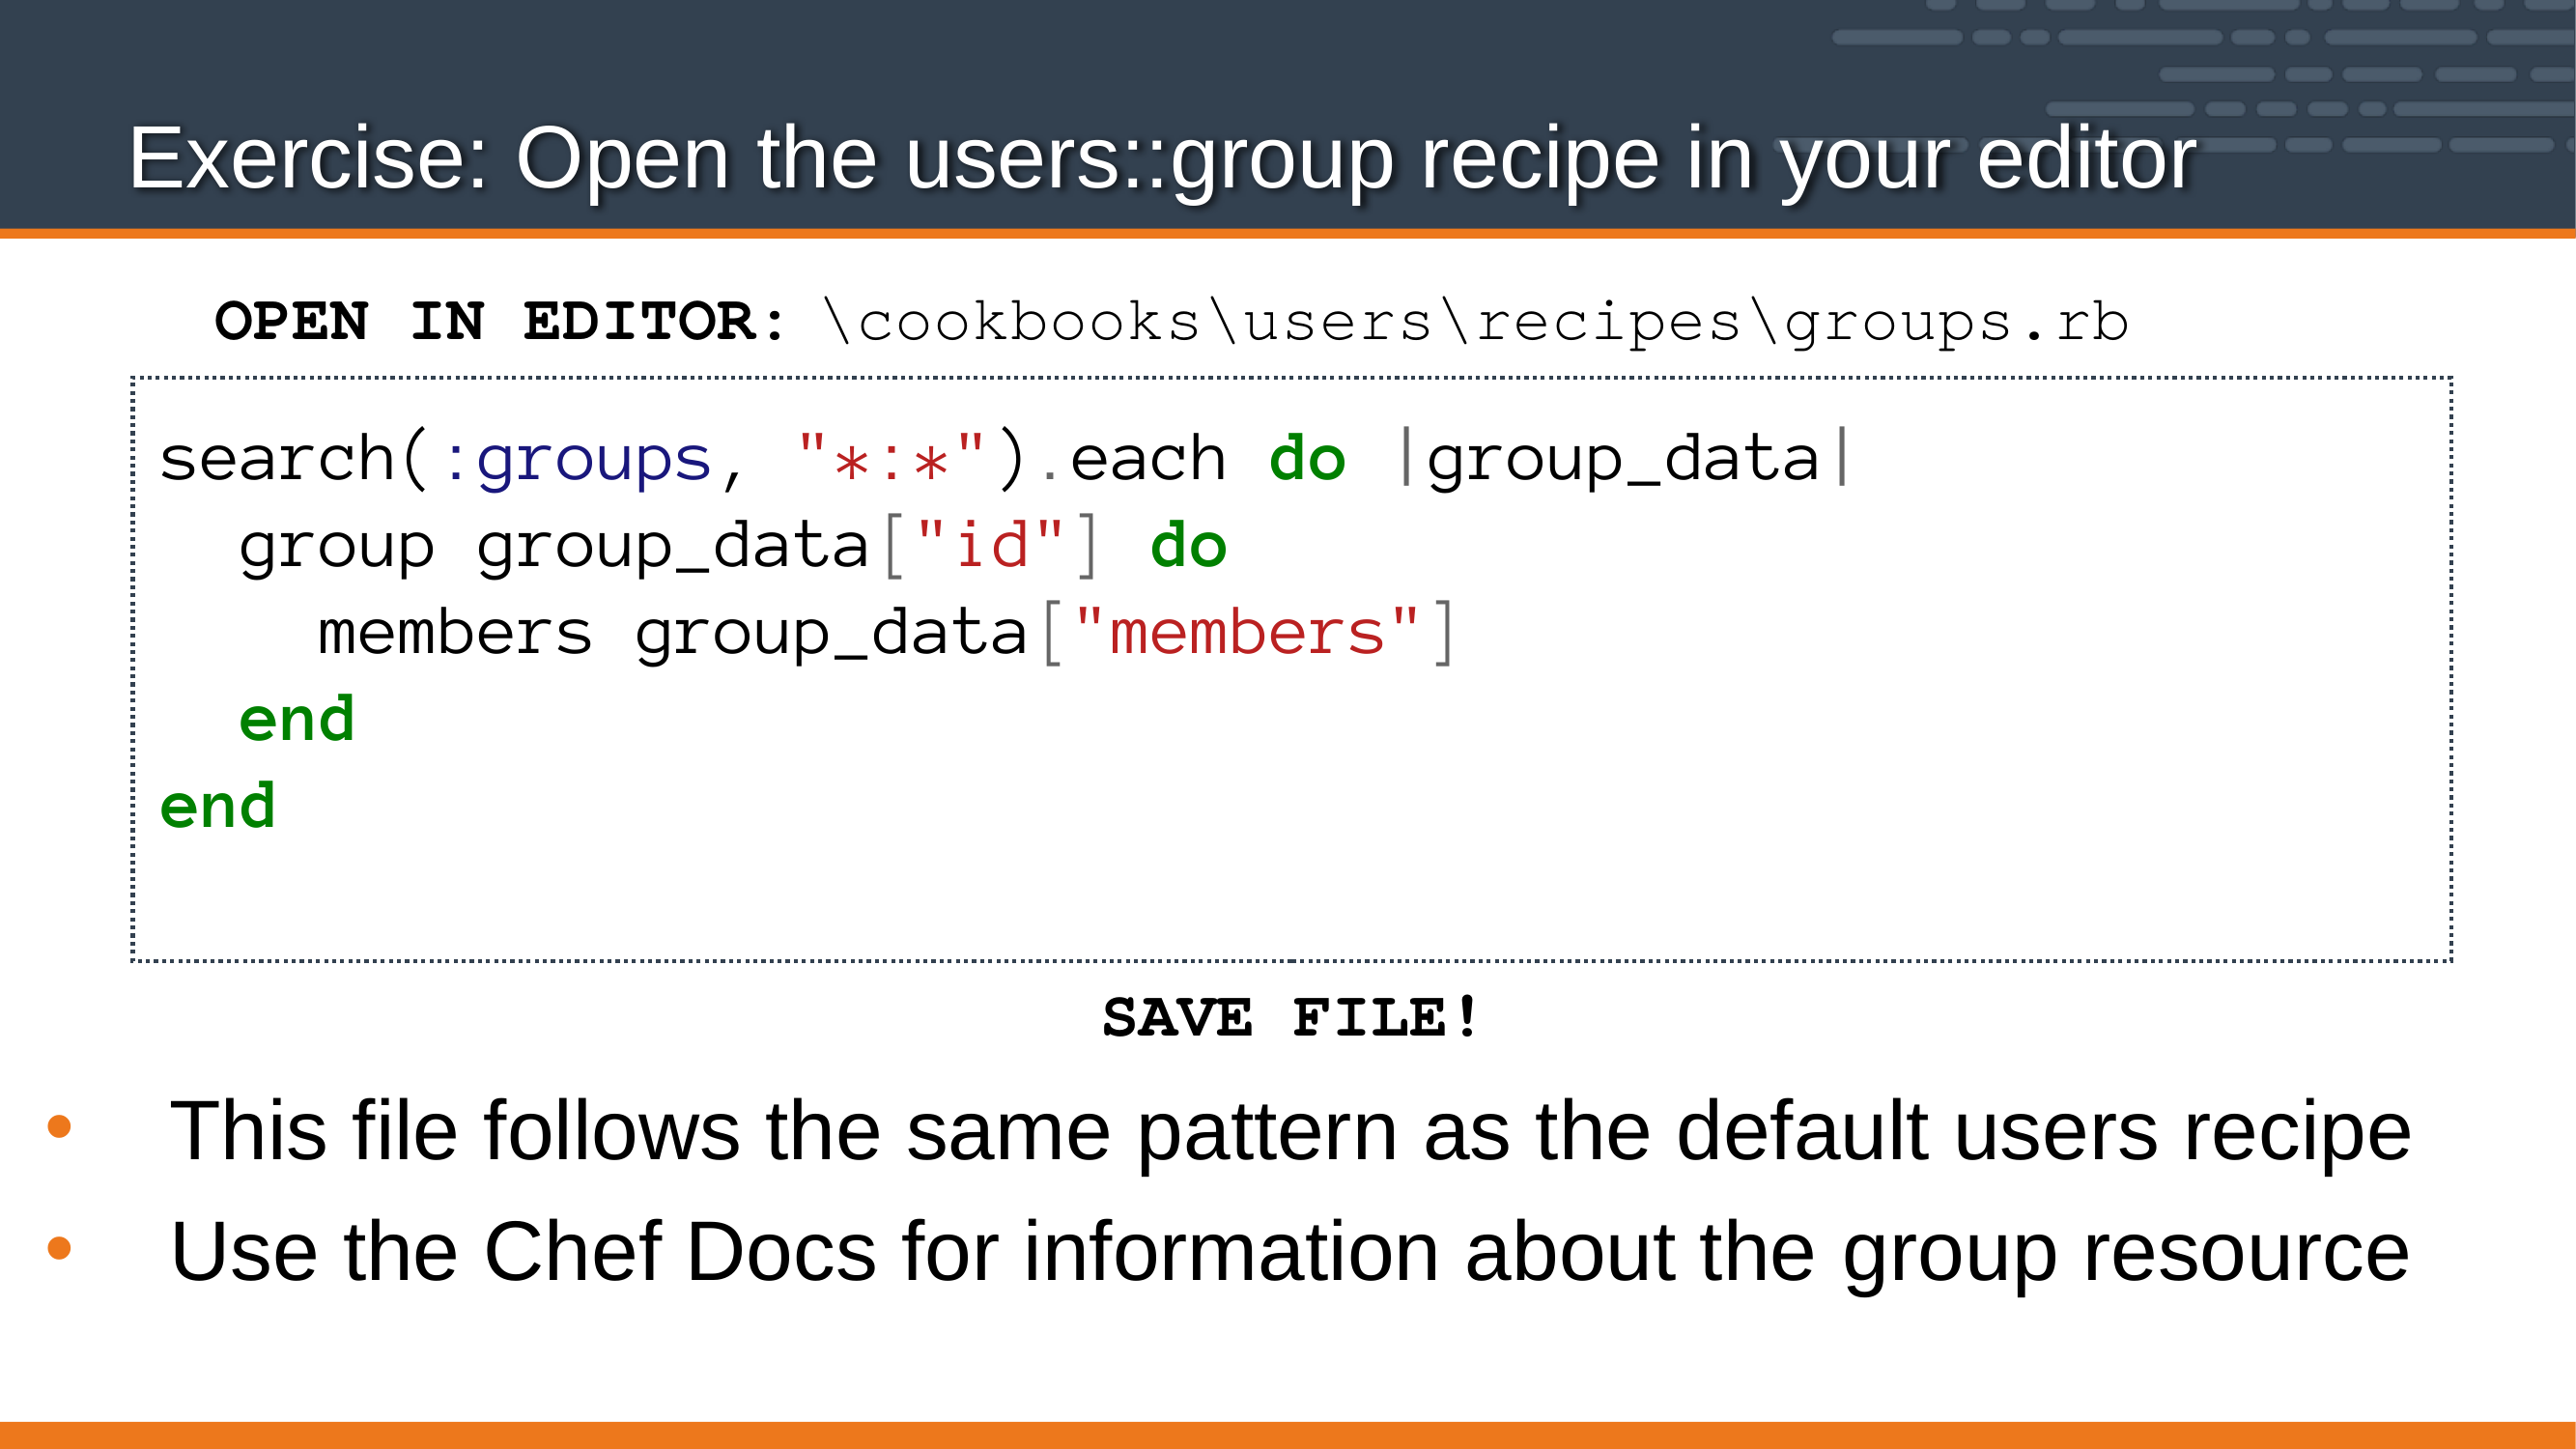

# Exercise: Open the users::group recipe in your editor
\cookbooks\users\recipes\groups.rb
OPEN IN EDITOR:

search(:groups, "*:*").each do |group_data|
  group group_data["id"] do
    members group_data["members"]
  end
end
SAVE FILE!
This file follows the same pattern as the default users recipe
Use the Chef Docs for information about the group resource